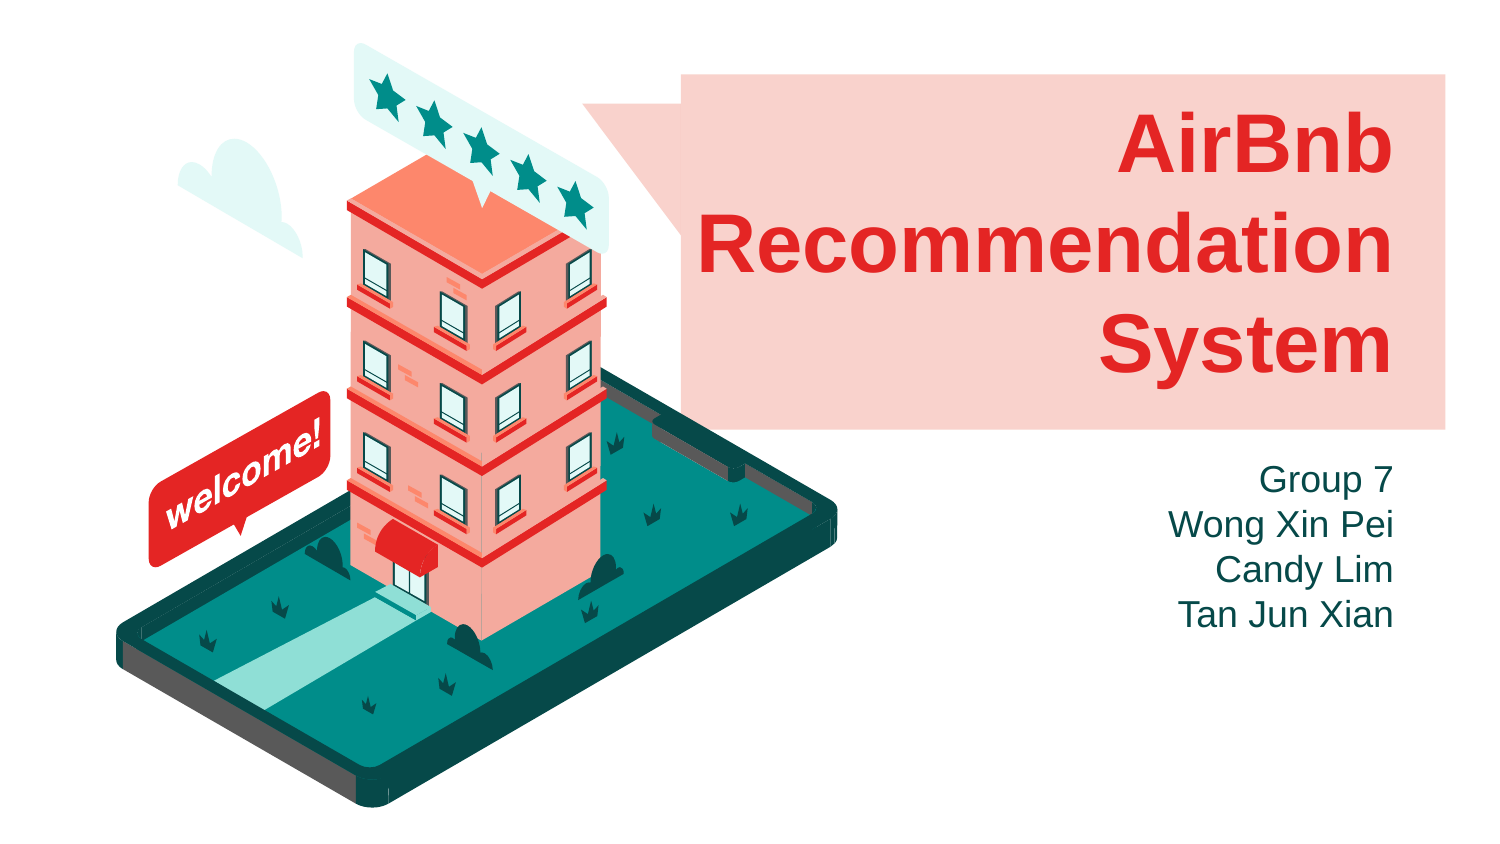

# AirBnb Recommendation System

Group 7
Wong Xin Pei
Candy Lim
Tan Jun Xian